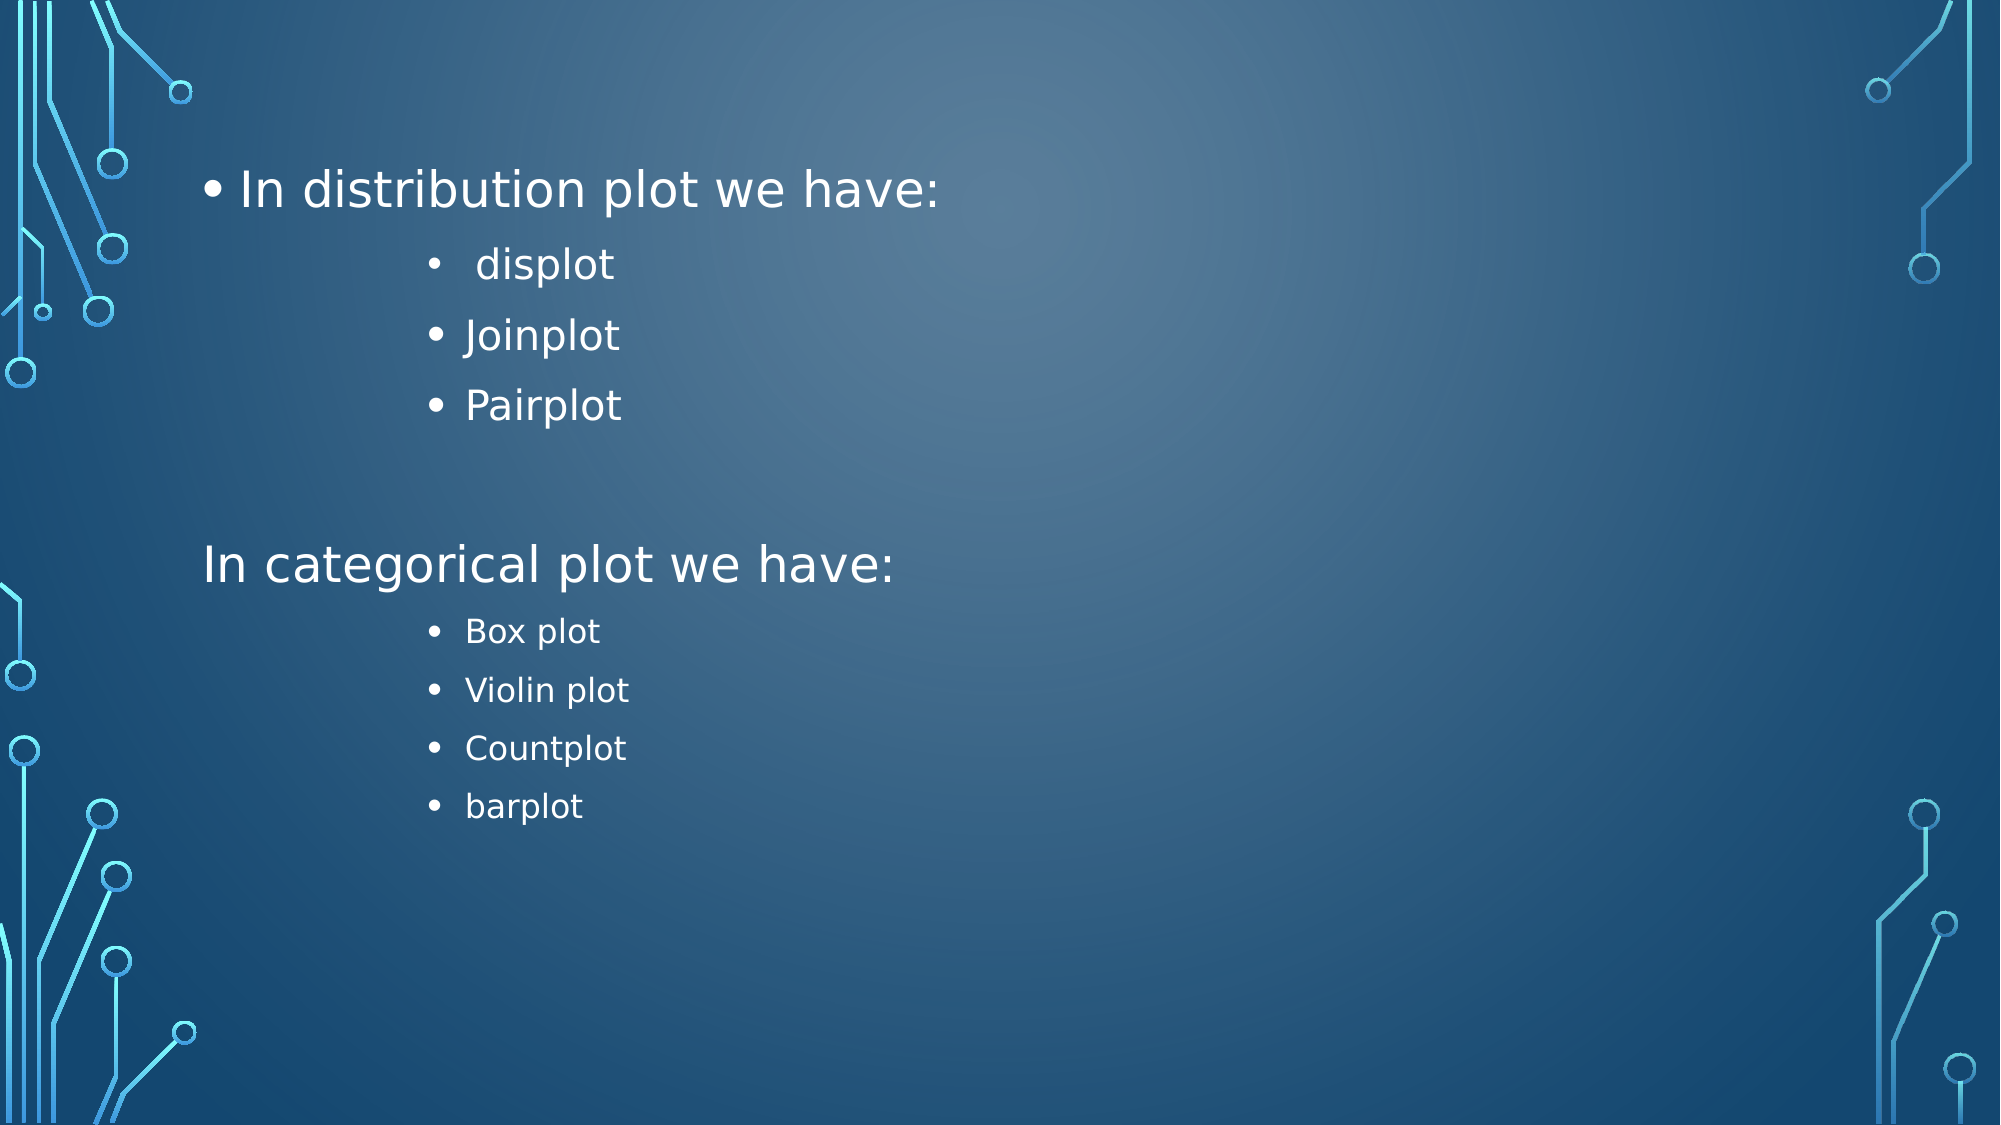

In distribution plot we have:
 displot
Joinplot
Pairplot

In categorical plot we have:
Box plot
Violin plot
Countplot
barplot